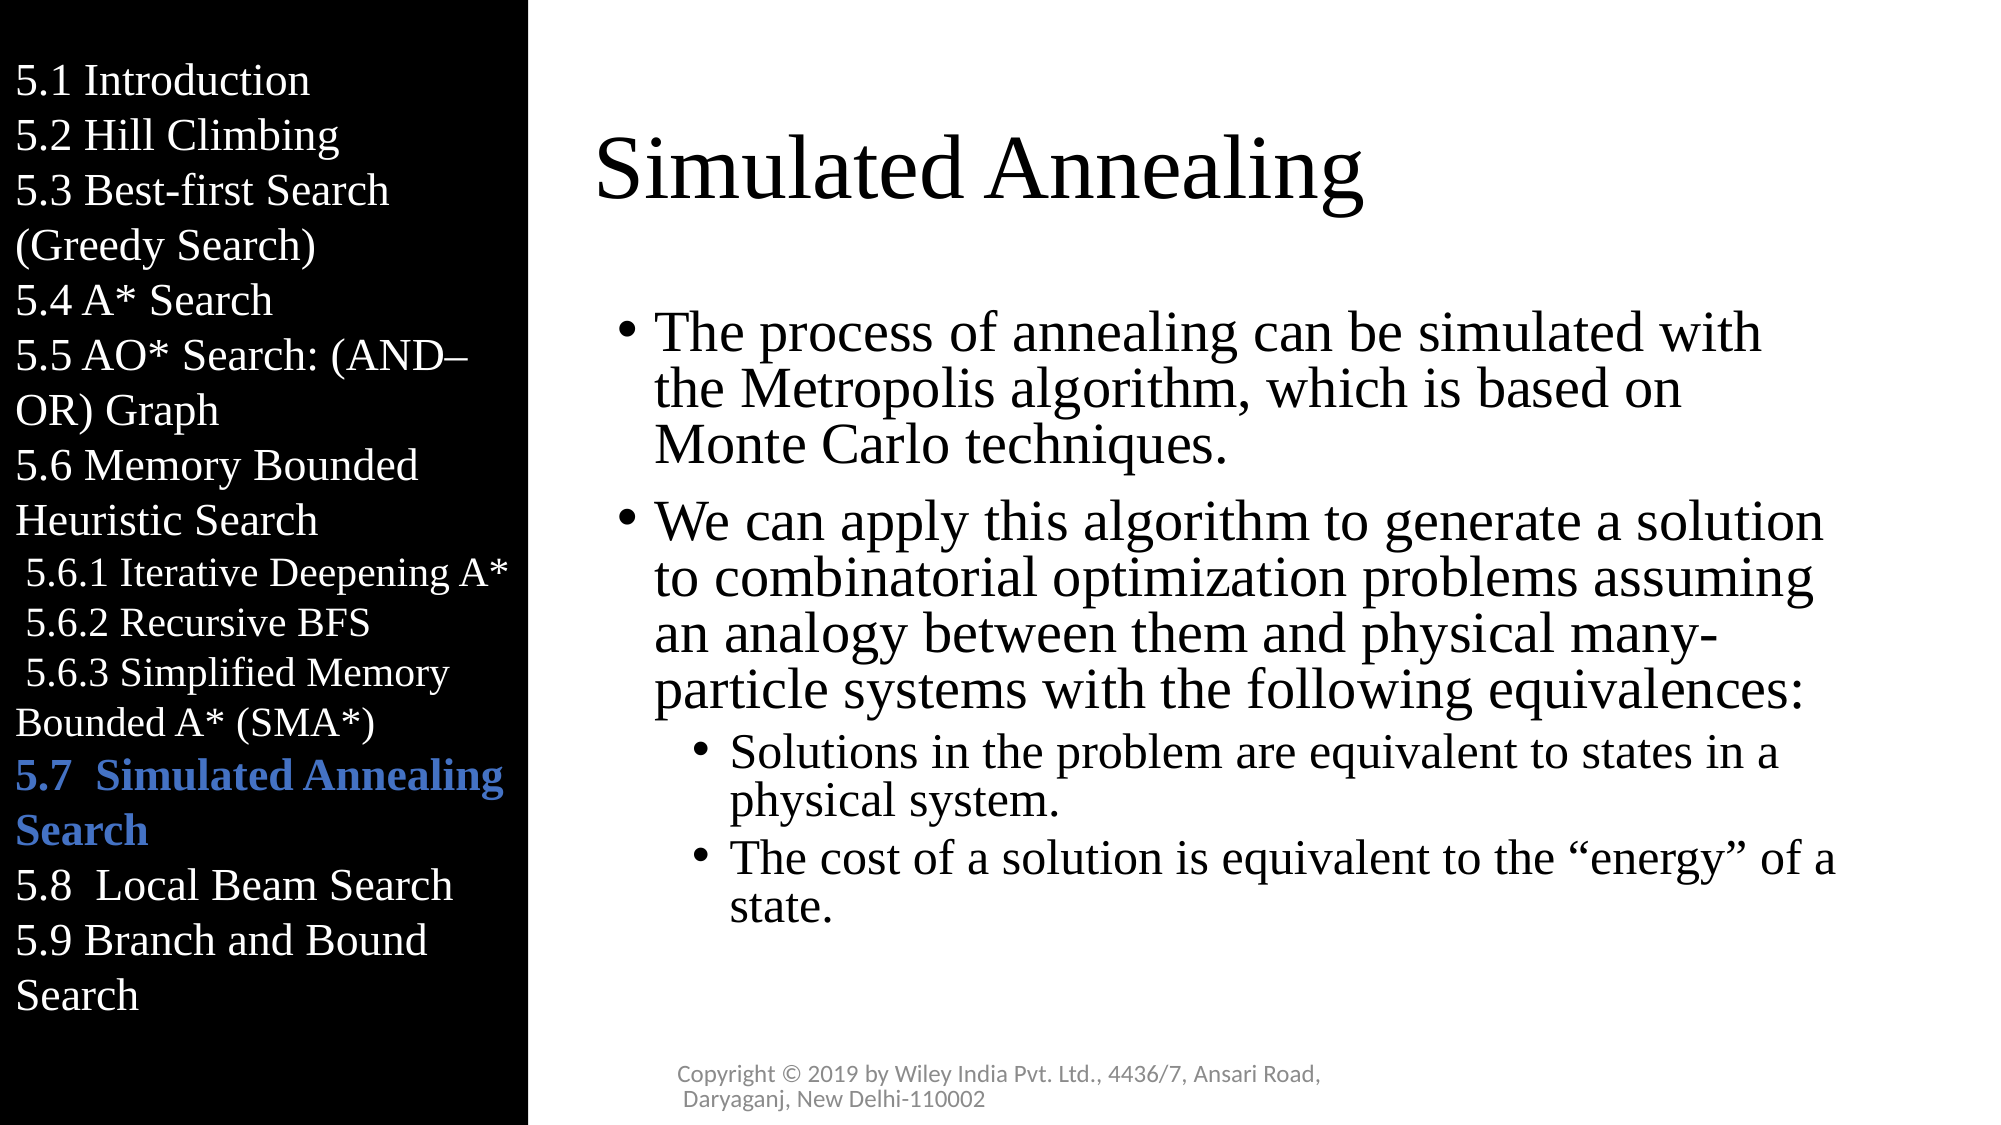

5.1 Introduction
5.2 Hill Climbing
5.3 Best-first Search (Greedy Search)
5.4 A* Search
5.5 AO* Search: (AND–OR) Graph
5.6 Memory Bounded Heuristic Search
 5.6.1 Iterative Deepening A*
 5.6.2 Recursive BFS
 5.6.3 Simplified Memory Bounded A* (SMA*)
5.7  Simulated Annealing Search
5.8  Local Beam Search
5.9 Branch and Bound Search

# Simulated Annealing
The process of annealing can be simulated with the Metropolis algorithm, which is based on Monte Carlo techniques.
We can apply this algorithm to generate a solution to combinatorial optimization problems assuming an analogy between them and physical many-particle systems with the following equivalences:
Solutions in the problem are equivalent to states in a physical system.
The cost of a solution is equivalent to the “energy” of a state.

Copyright © 2019 by Wiley India Pvt. Ltd., 4436/7, Ansari Road, Daryaganj, New Delhi-110002